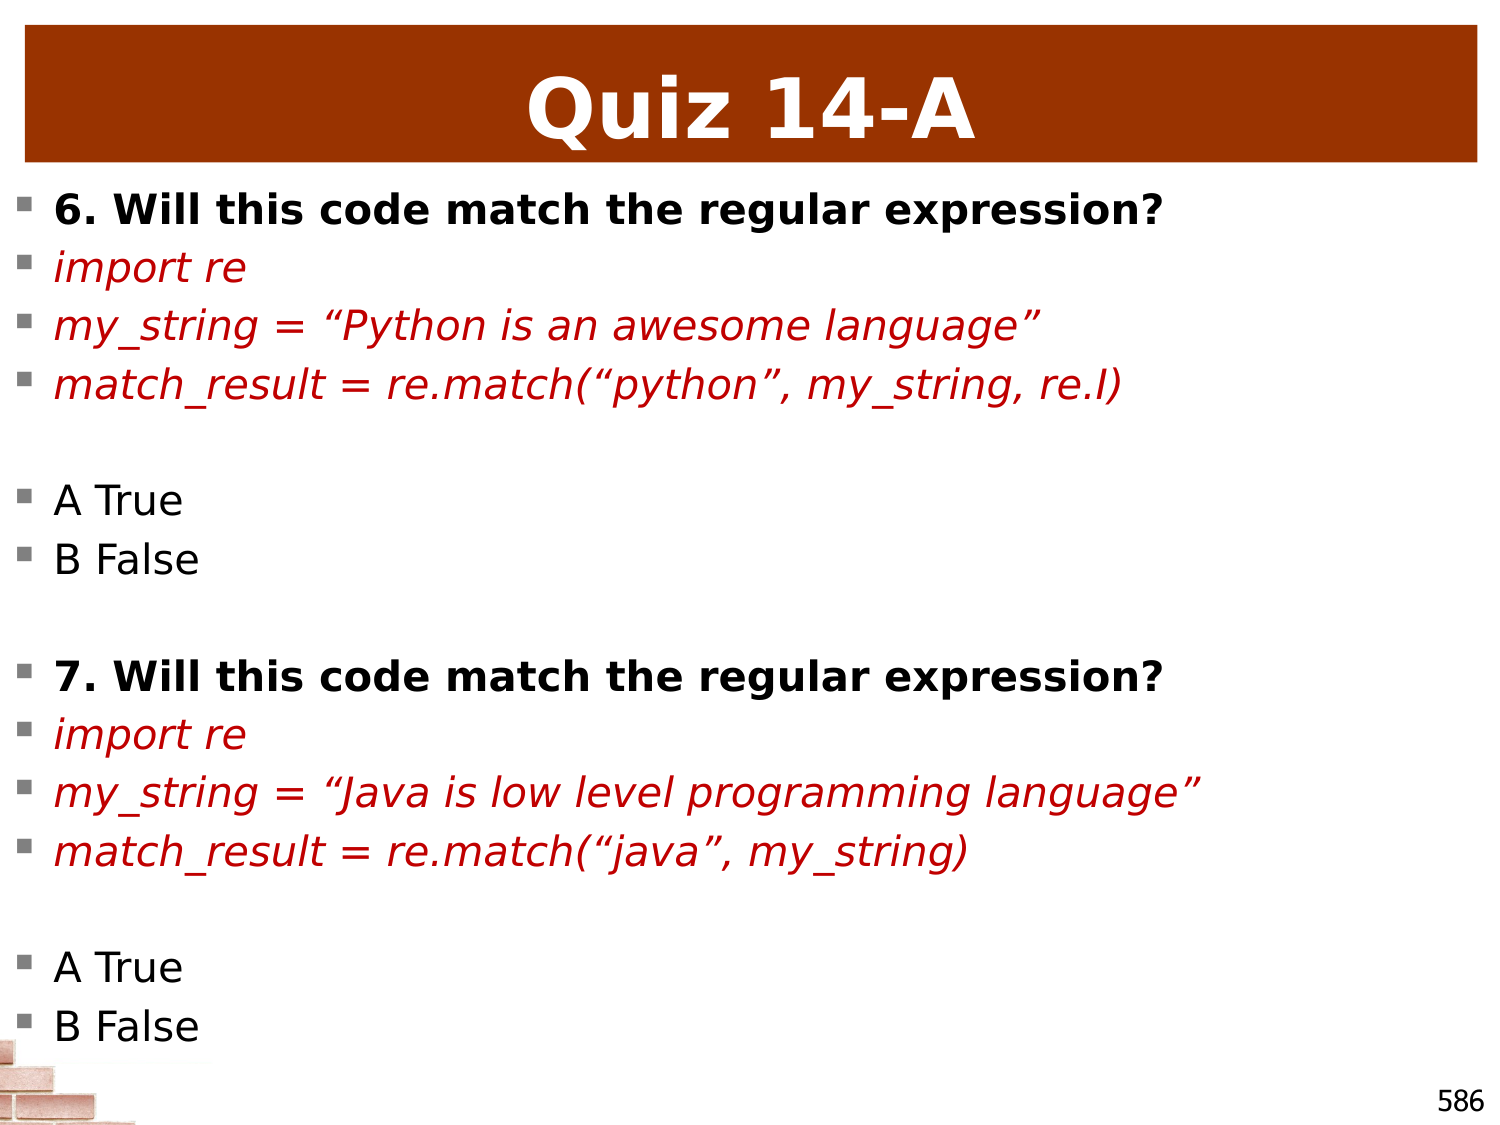

# Quiz 14-A
6. Will this code match the regular expression?
import re
my_string = “Python is an awesome language”
match_result = re.match(“python”, my_string, re.I)

A True
B False

7. Will this code match the regular expression?
import re
my_string = “Java is low level programming language”
match_result = re.match(“java”, my_string)

A True
B False

586